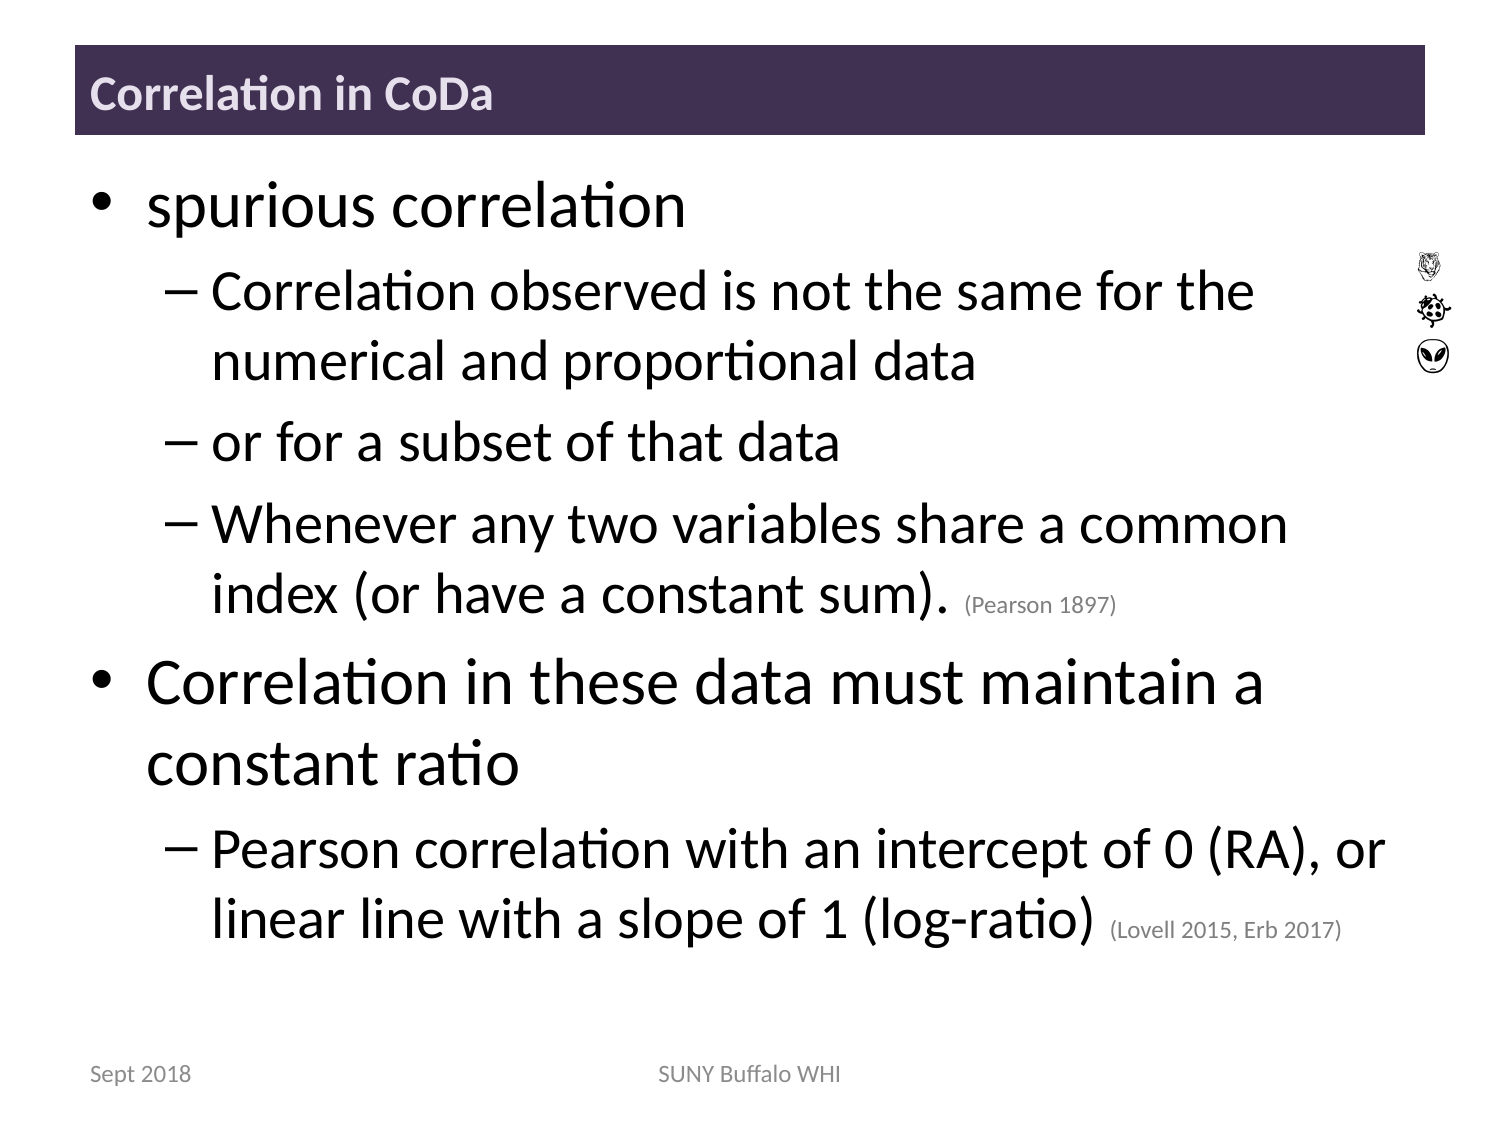

# Correlation in CoDa
spurious correlation
Correlation observed is not the same for the numerical and proportional data
or for a subset of that data
Whenever any two variables share a common index (or have a constant sum). (Pearson 1897)
Correlation in these data must maintain a constant ratio
Pearson correlation with an intercept of 0 (RA), or linear line with a slope of 1 (log-ratio) (Lovell 2015, Erb 2017)
🐯
🐞
👽
Sept 2018
SUNY Buffalo WHI